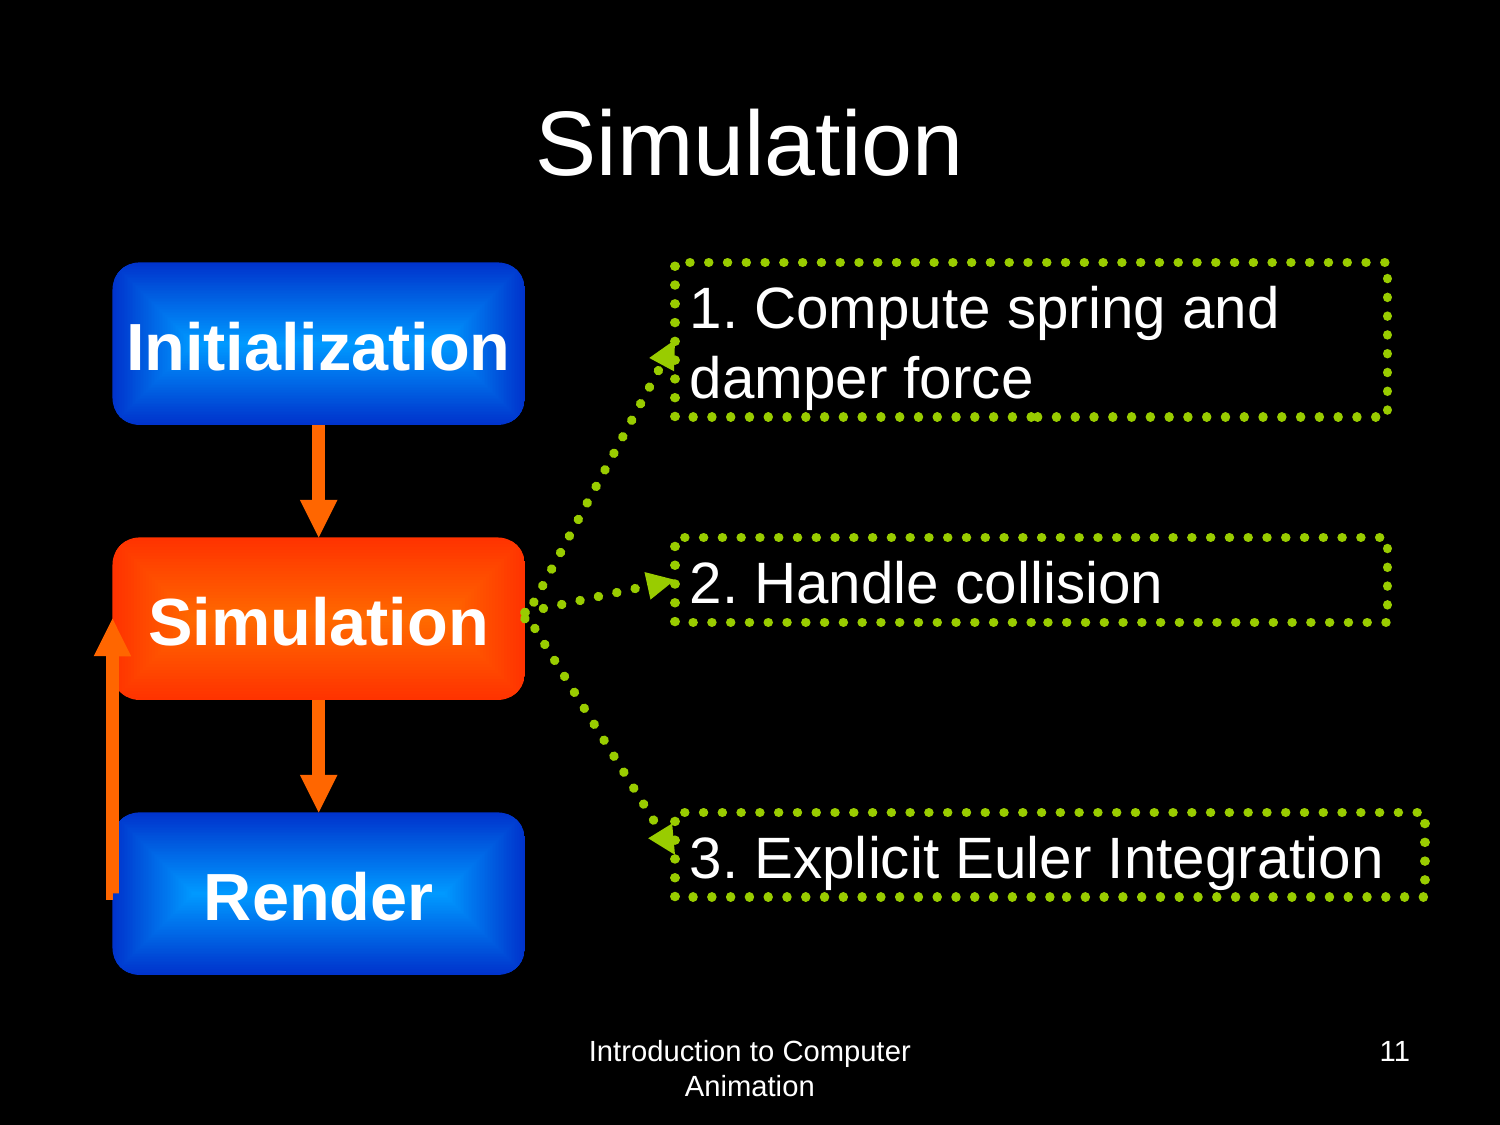

# Simulation
Initialization
Simulation
Render
1. Compute spring and damper force
2. Handle collision
3. Explicit Euler Integration
Introduction to Computer Animation
11